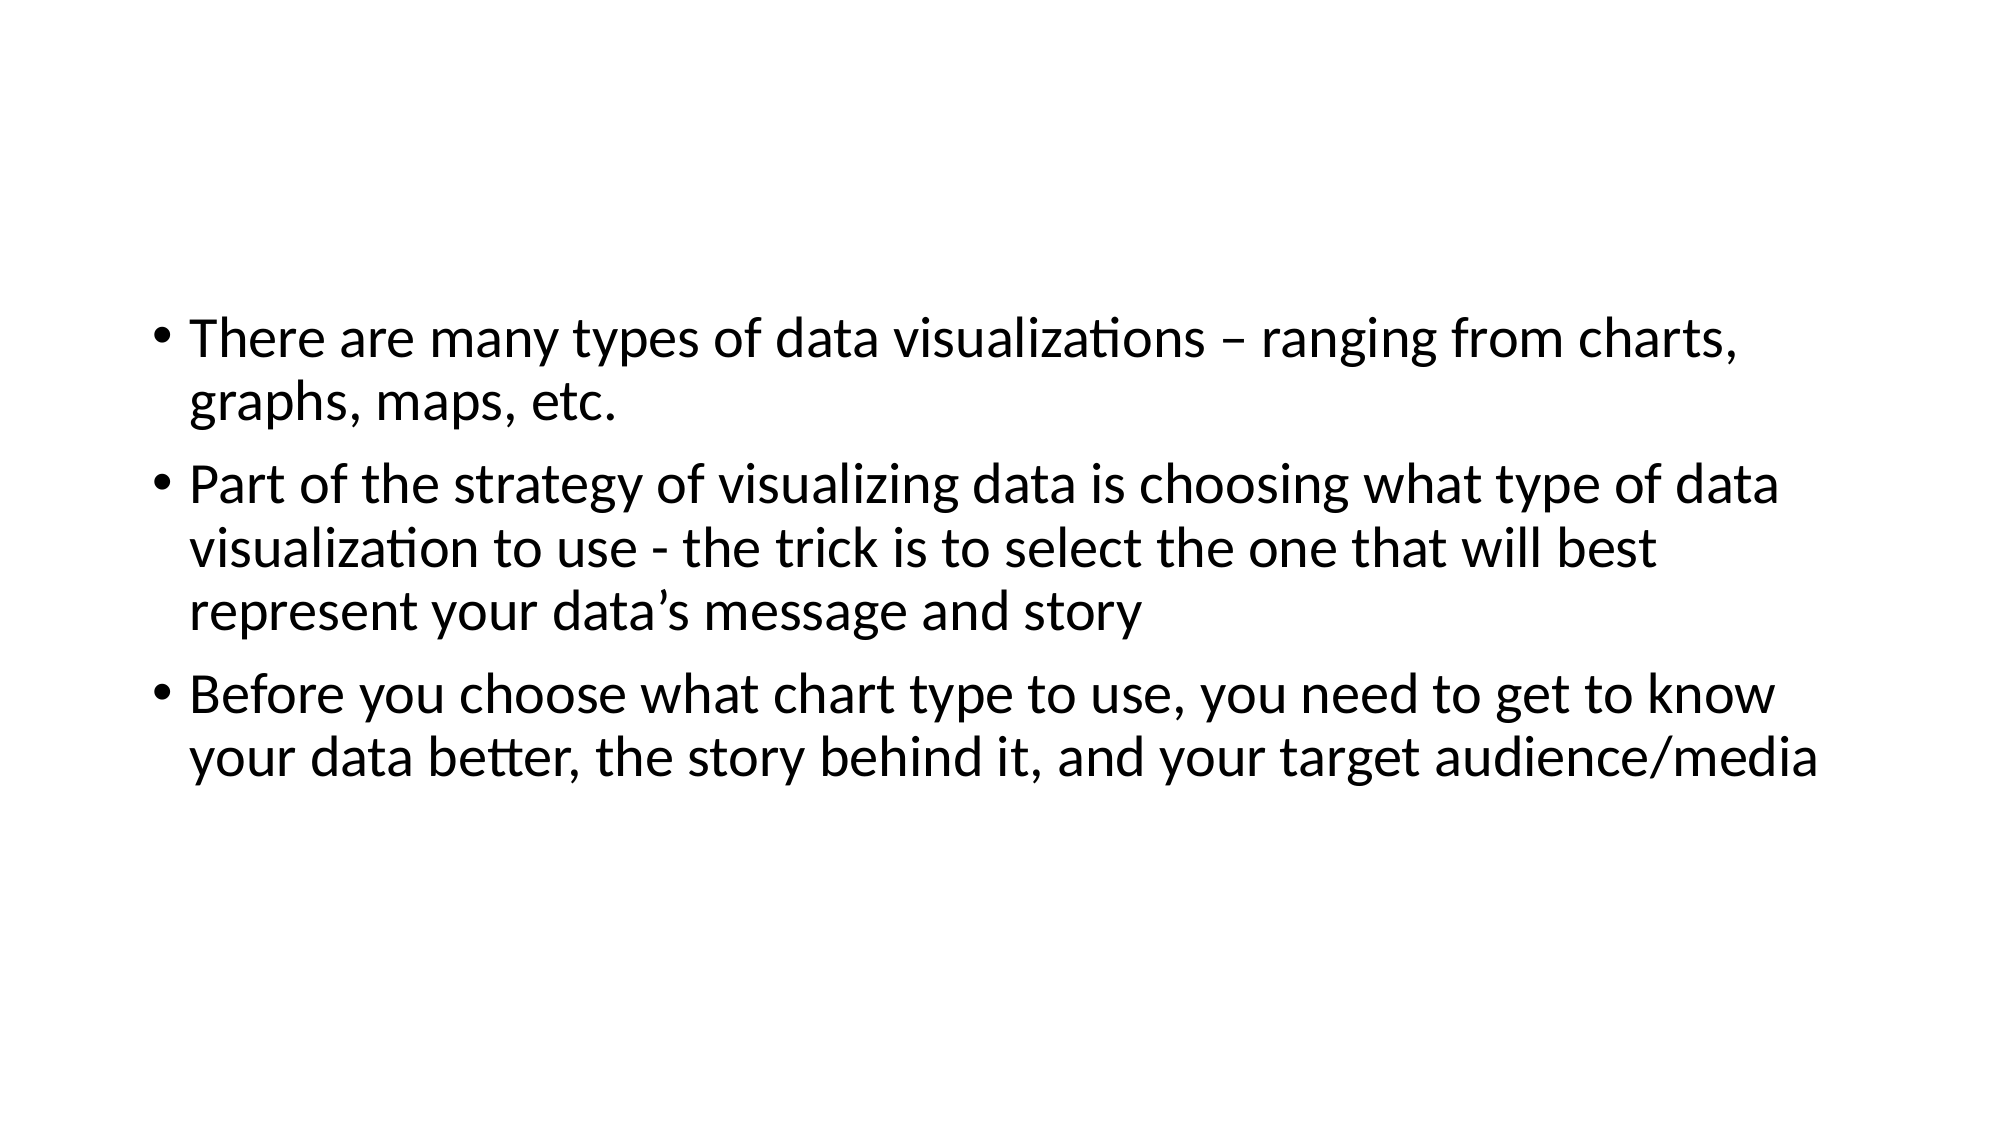

There are many types of data visualizations – ranging from charts, graphs, maps, etc.
Part of the strategy of visualizing data is choosing what type of data visualization to use - the trick is to select the one that will best represent your data’s message and story
Before you choose what chart type to use, you need to get to know your data better, the story behind it, and your target audience/media